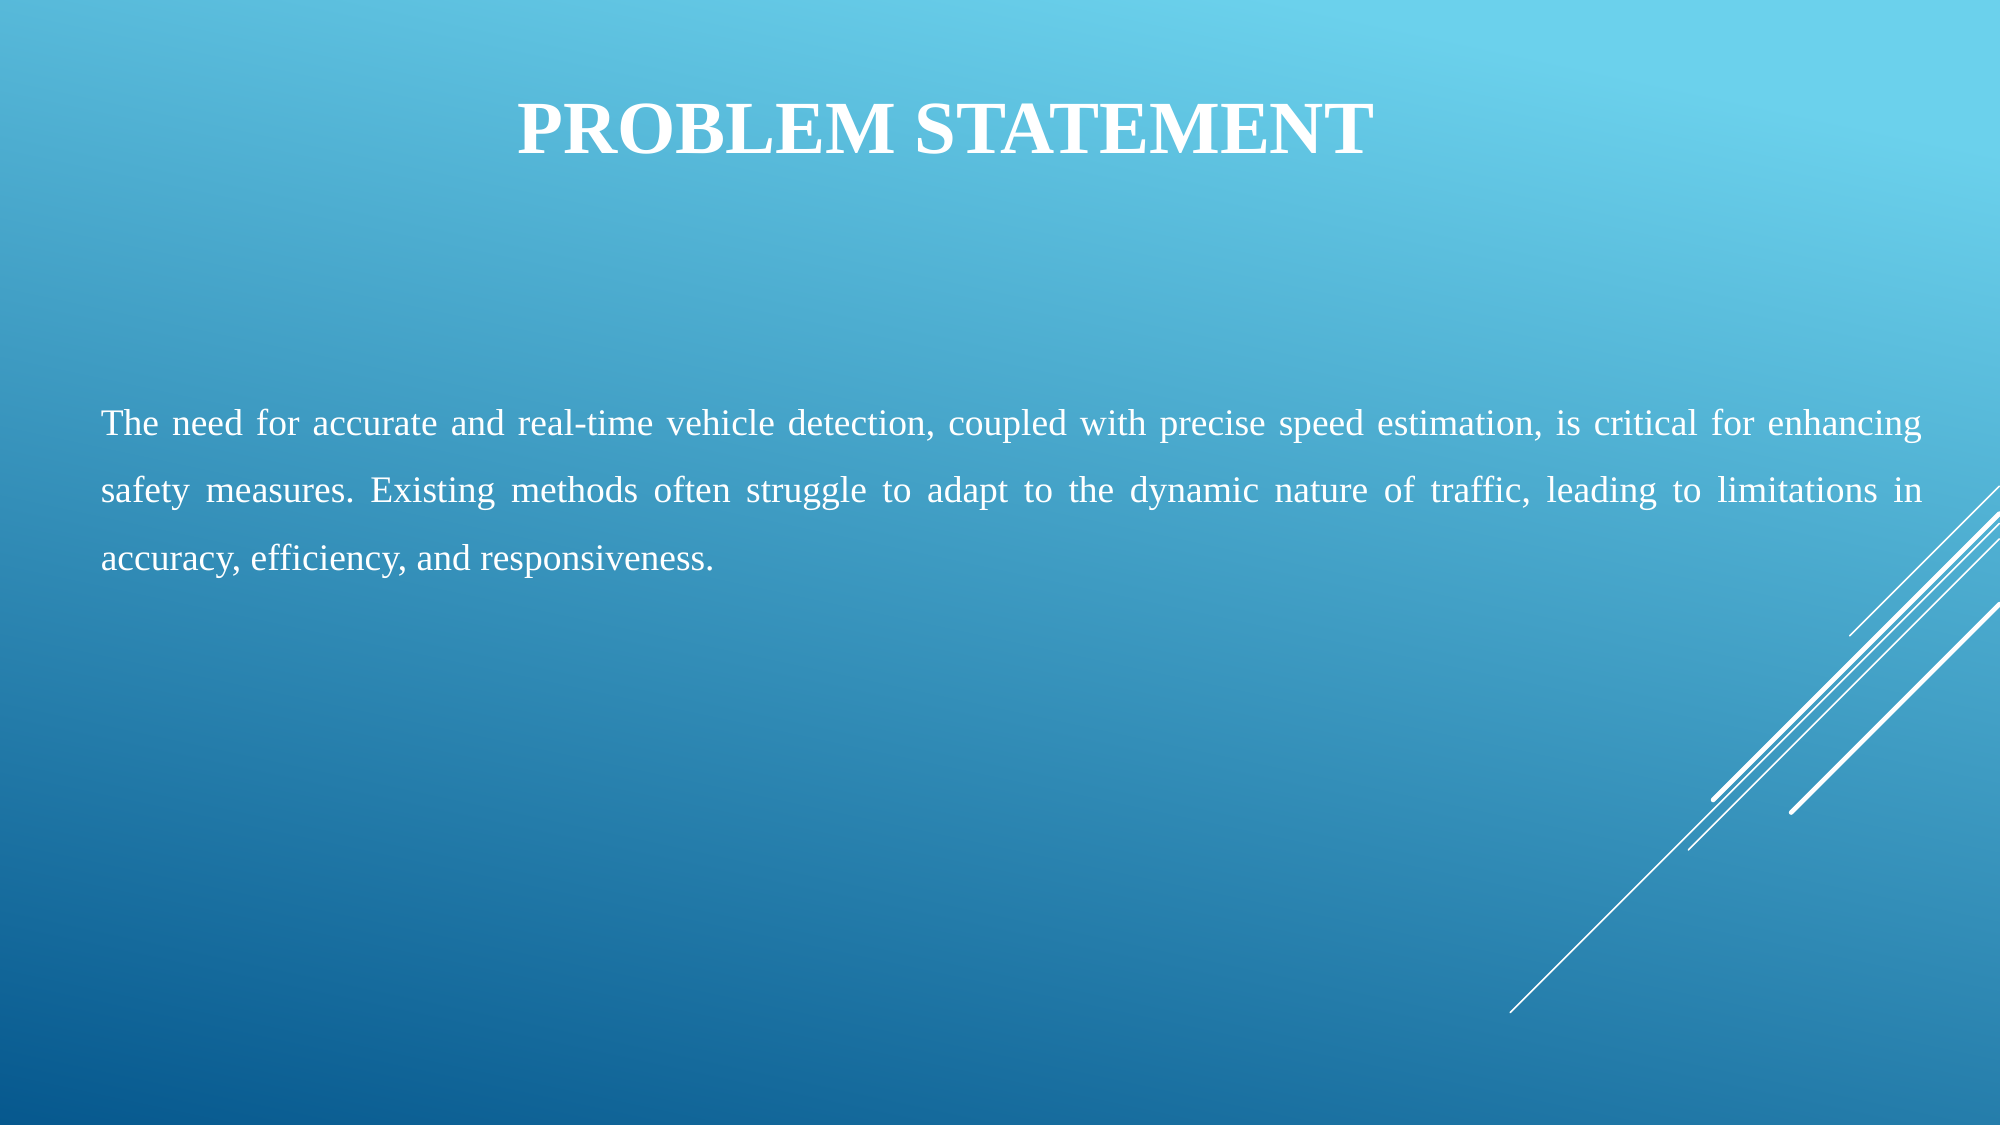

# PROBLEM STATEMENT
The need for accurate and real-time vehicle detection, coupled with precise speed estimation, is critical for enhancing safety measures. Existing methods often struggle to adapt to the dynamic nature of traffic, leading to limitations in accuracy, efficiency, and responsiveness.